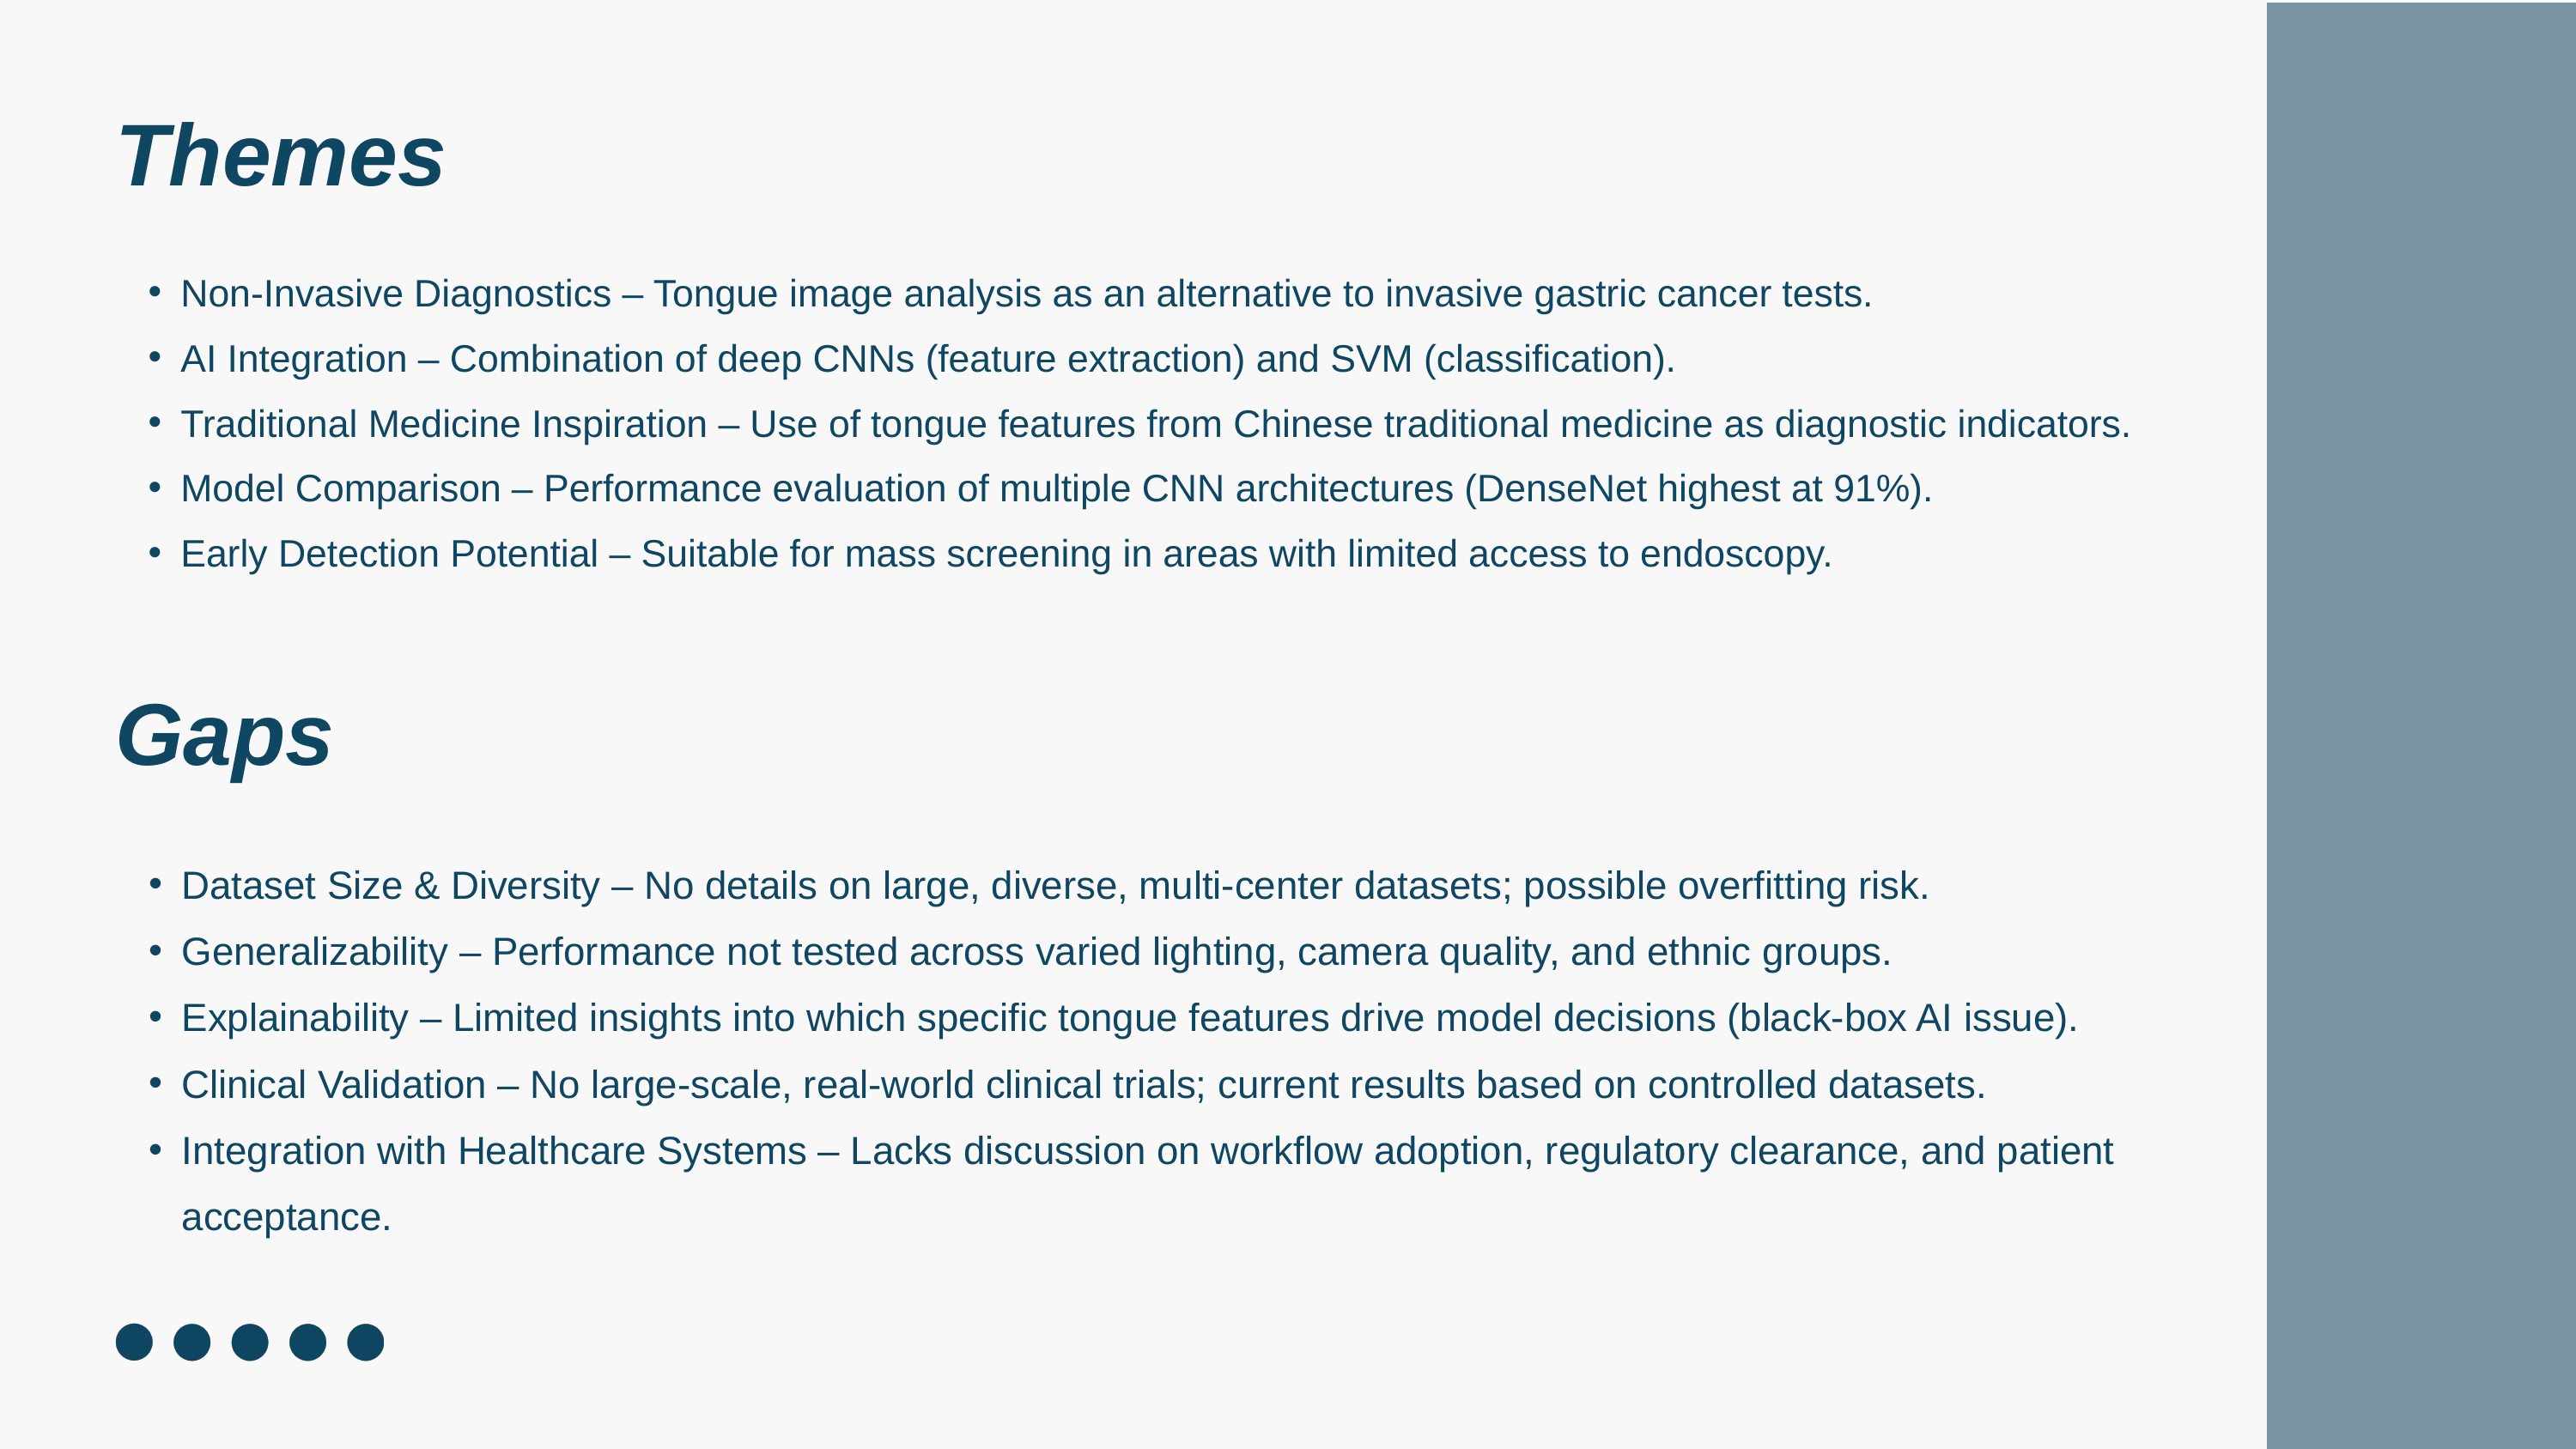

Themes
Non-Invasive Diagnostics – Tongue image analysis as an alternative to invasive gastric cancer tests.
AI Integration – Combination of deep CNNs (feature extraction) and SVM (classification).
Traditional Medicine Inspiration – Use of tongue features from Chinese traditional medicine as diagnostic indicators.
Model Comparison – Performance evaluation of multiple CNN architectures (DenseNet highest at 91%).
Early Detection Potential – Suitable for mass screening in areas with limited access to endoscopy.
Gaps
Dataset Size & Diversity – No details on large, diverse, multi-center datasets; possible overfitting risk.
Generalizability – Performance not tested across varied lighting, camera quality, and ethnic groups.
Explainability – Limited insights into which specific tongue features drive model decisions (black-box AI issue).
Clinical Validation – No large-scale, real-world clinical trials; current results based on controlled datasets.
Integration with Healthcare Systems – Lacks discussion on workflow adoption, regulatory clearance, and patient acceptance.